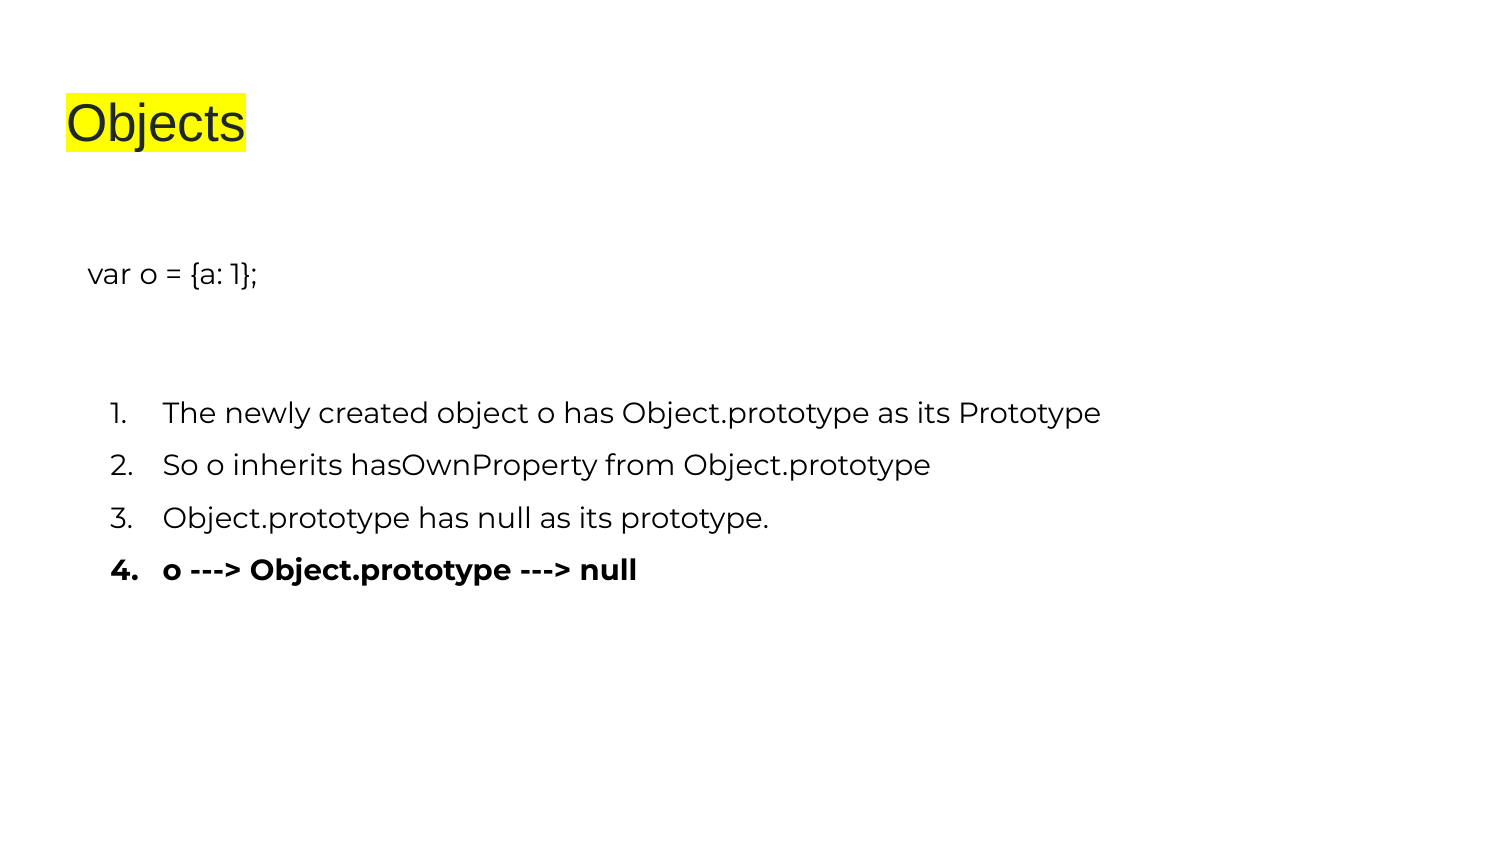

# Objects
var o = {a: 1};

The newly created object o has Object.prototype as its Prototype
So o inherits hasOwnProperty from Object.prototype
Object.prototype has null as its prototype.
o ---> Object.prototype ---> null